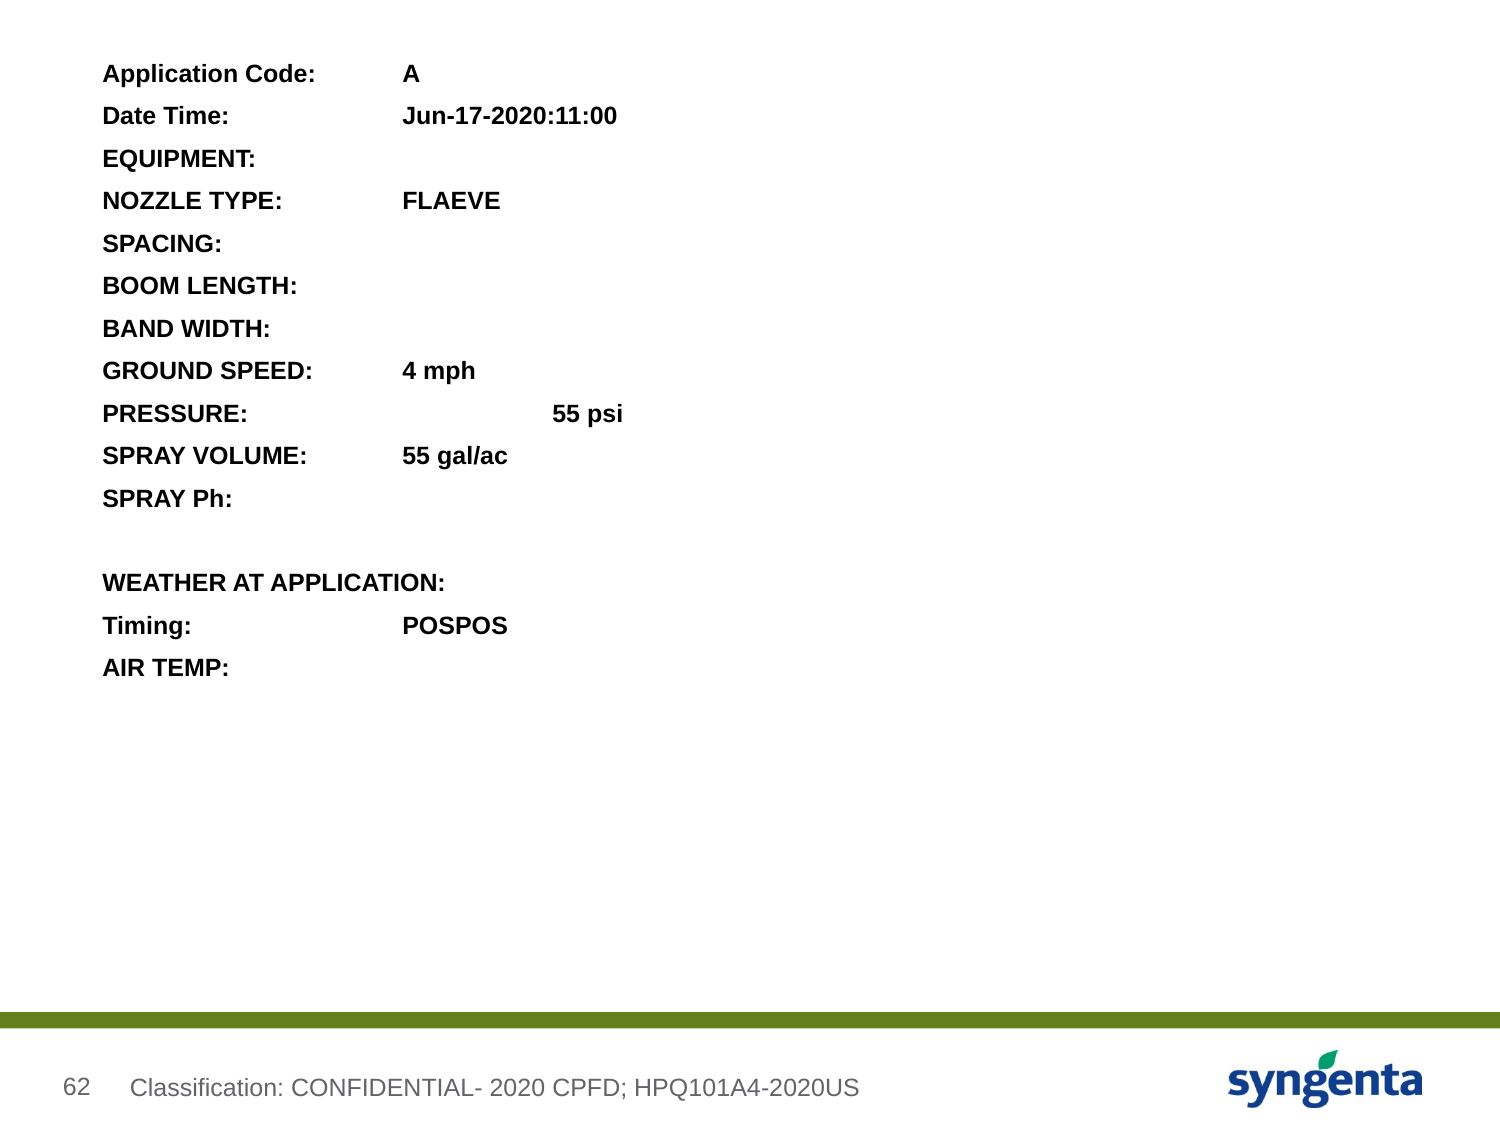

Application Code: 	A
Date Time: 		Jun-17-2020:11:00
EQUIPMENT:
NOZZLE TYPE: 	FLAEVE
SPACING:
BOOM LENGTH:
BAND WIDTH:
GROUND SPEED: 	4 mph
PRESSURE: 		55 psi
SPRAY VOLUME: 	55 gal/ac
SPRAY Ph:

WEATHER AT APPLICATION:
Timing: 		POSPOS
AIR TEMP:

Classification: CONFIDENTIAL- 2020 CPFD; HPQ101A4-2020US